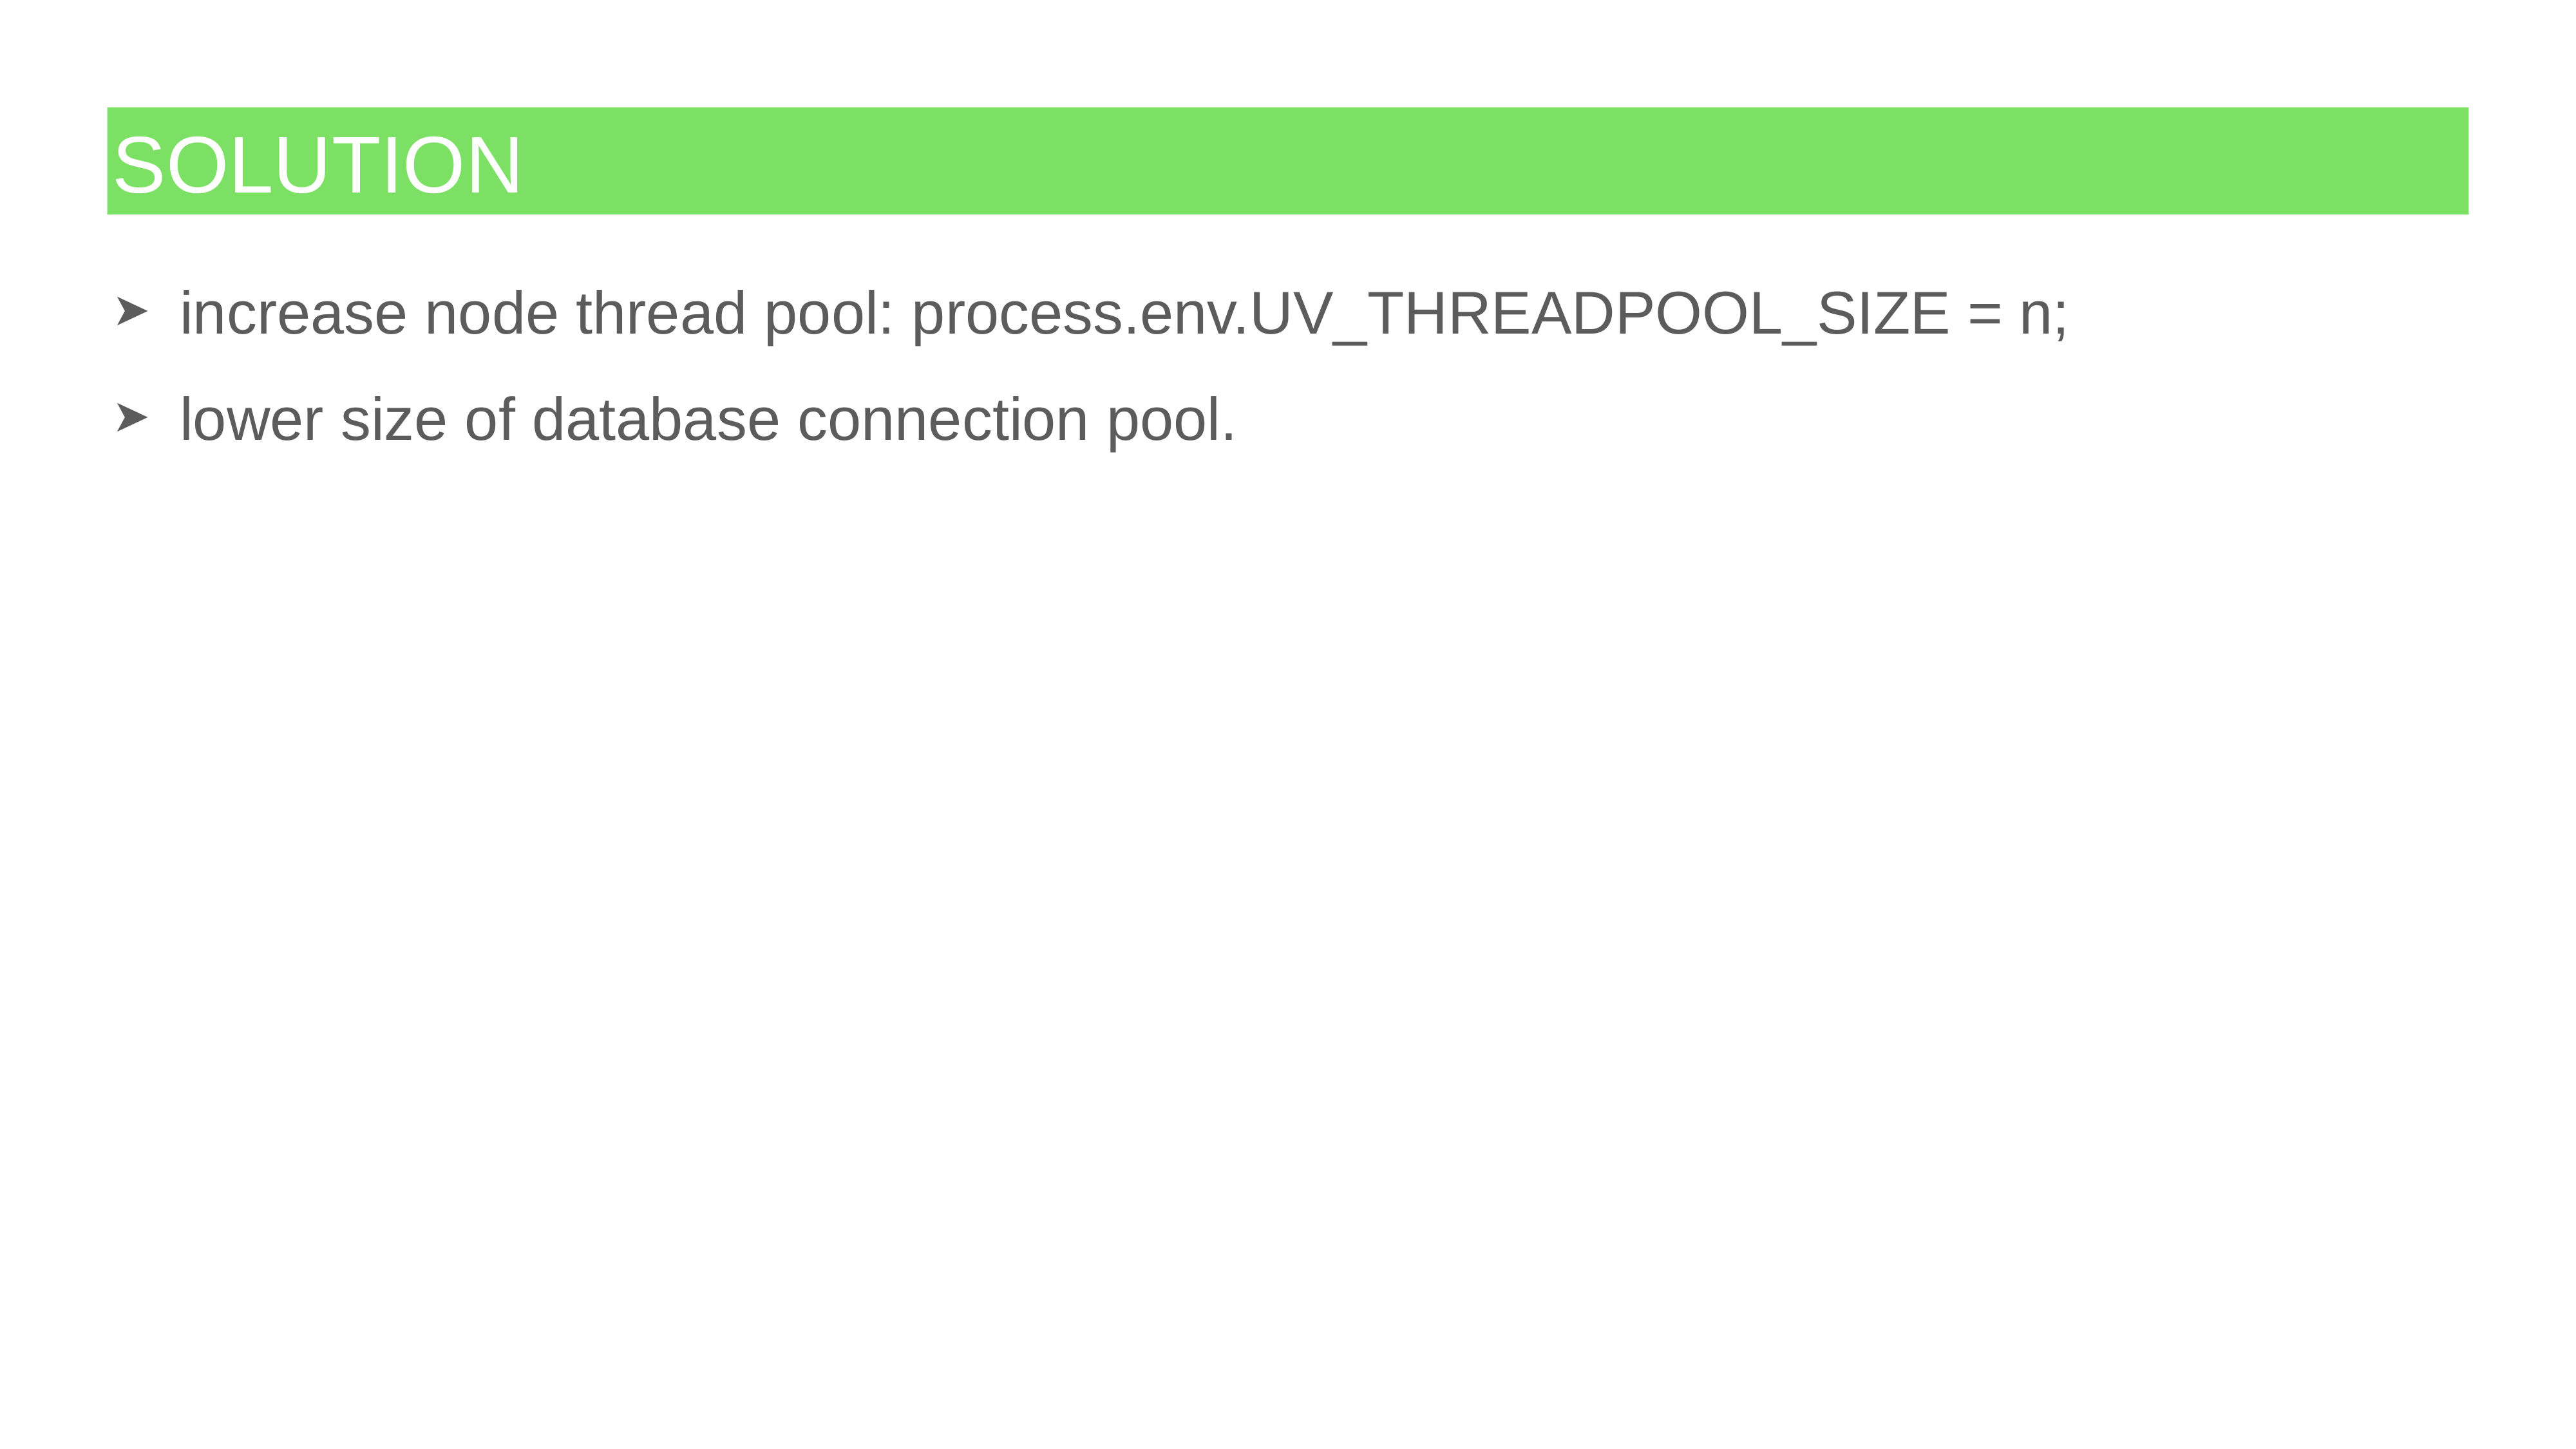

# solution

increase node thread pool: process.env.UV_THREADPOOL_SIZE = n;
lower size of database connection pool.